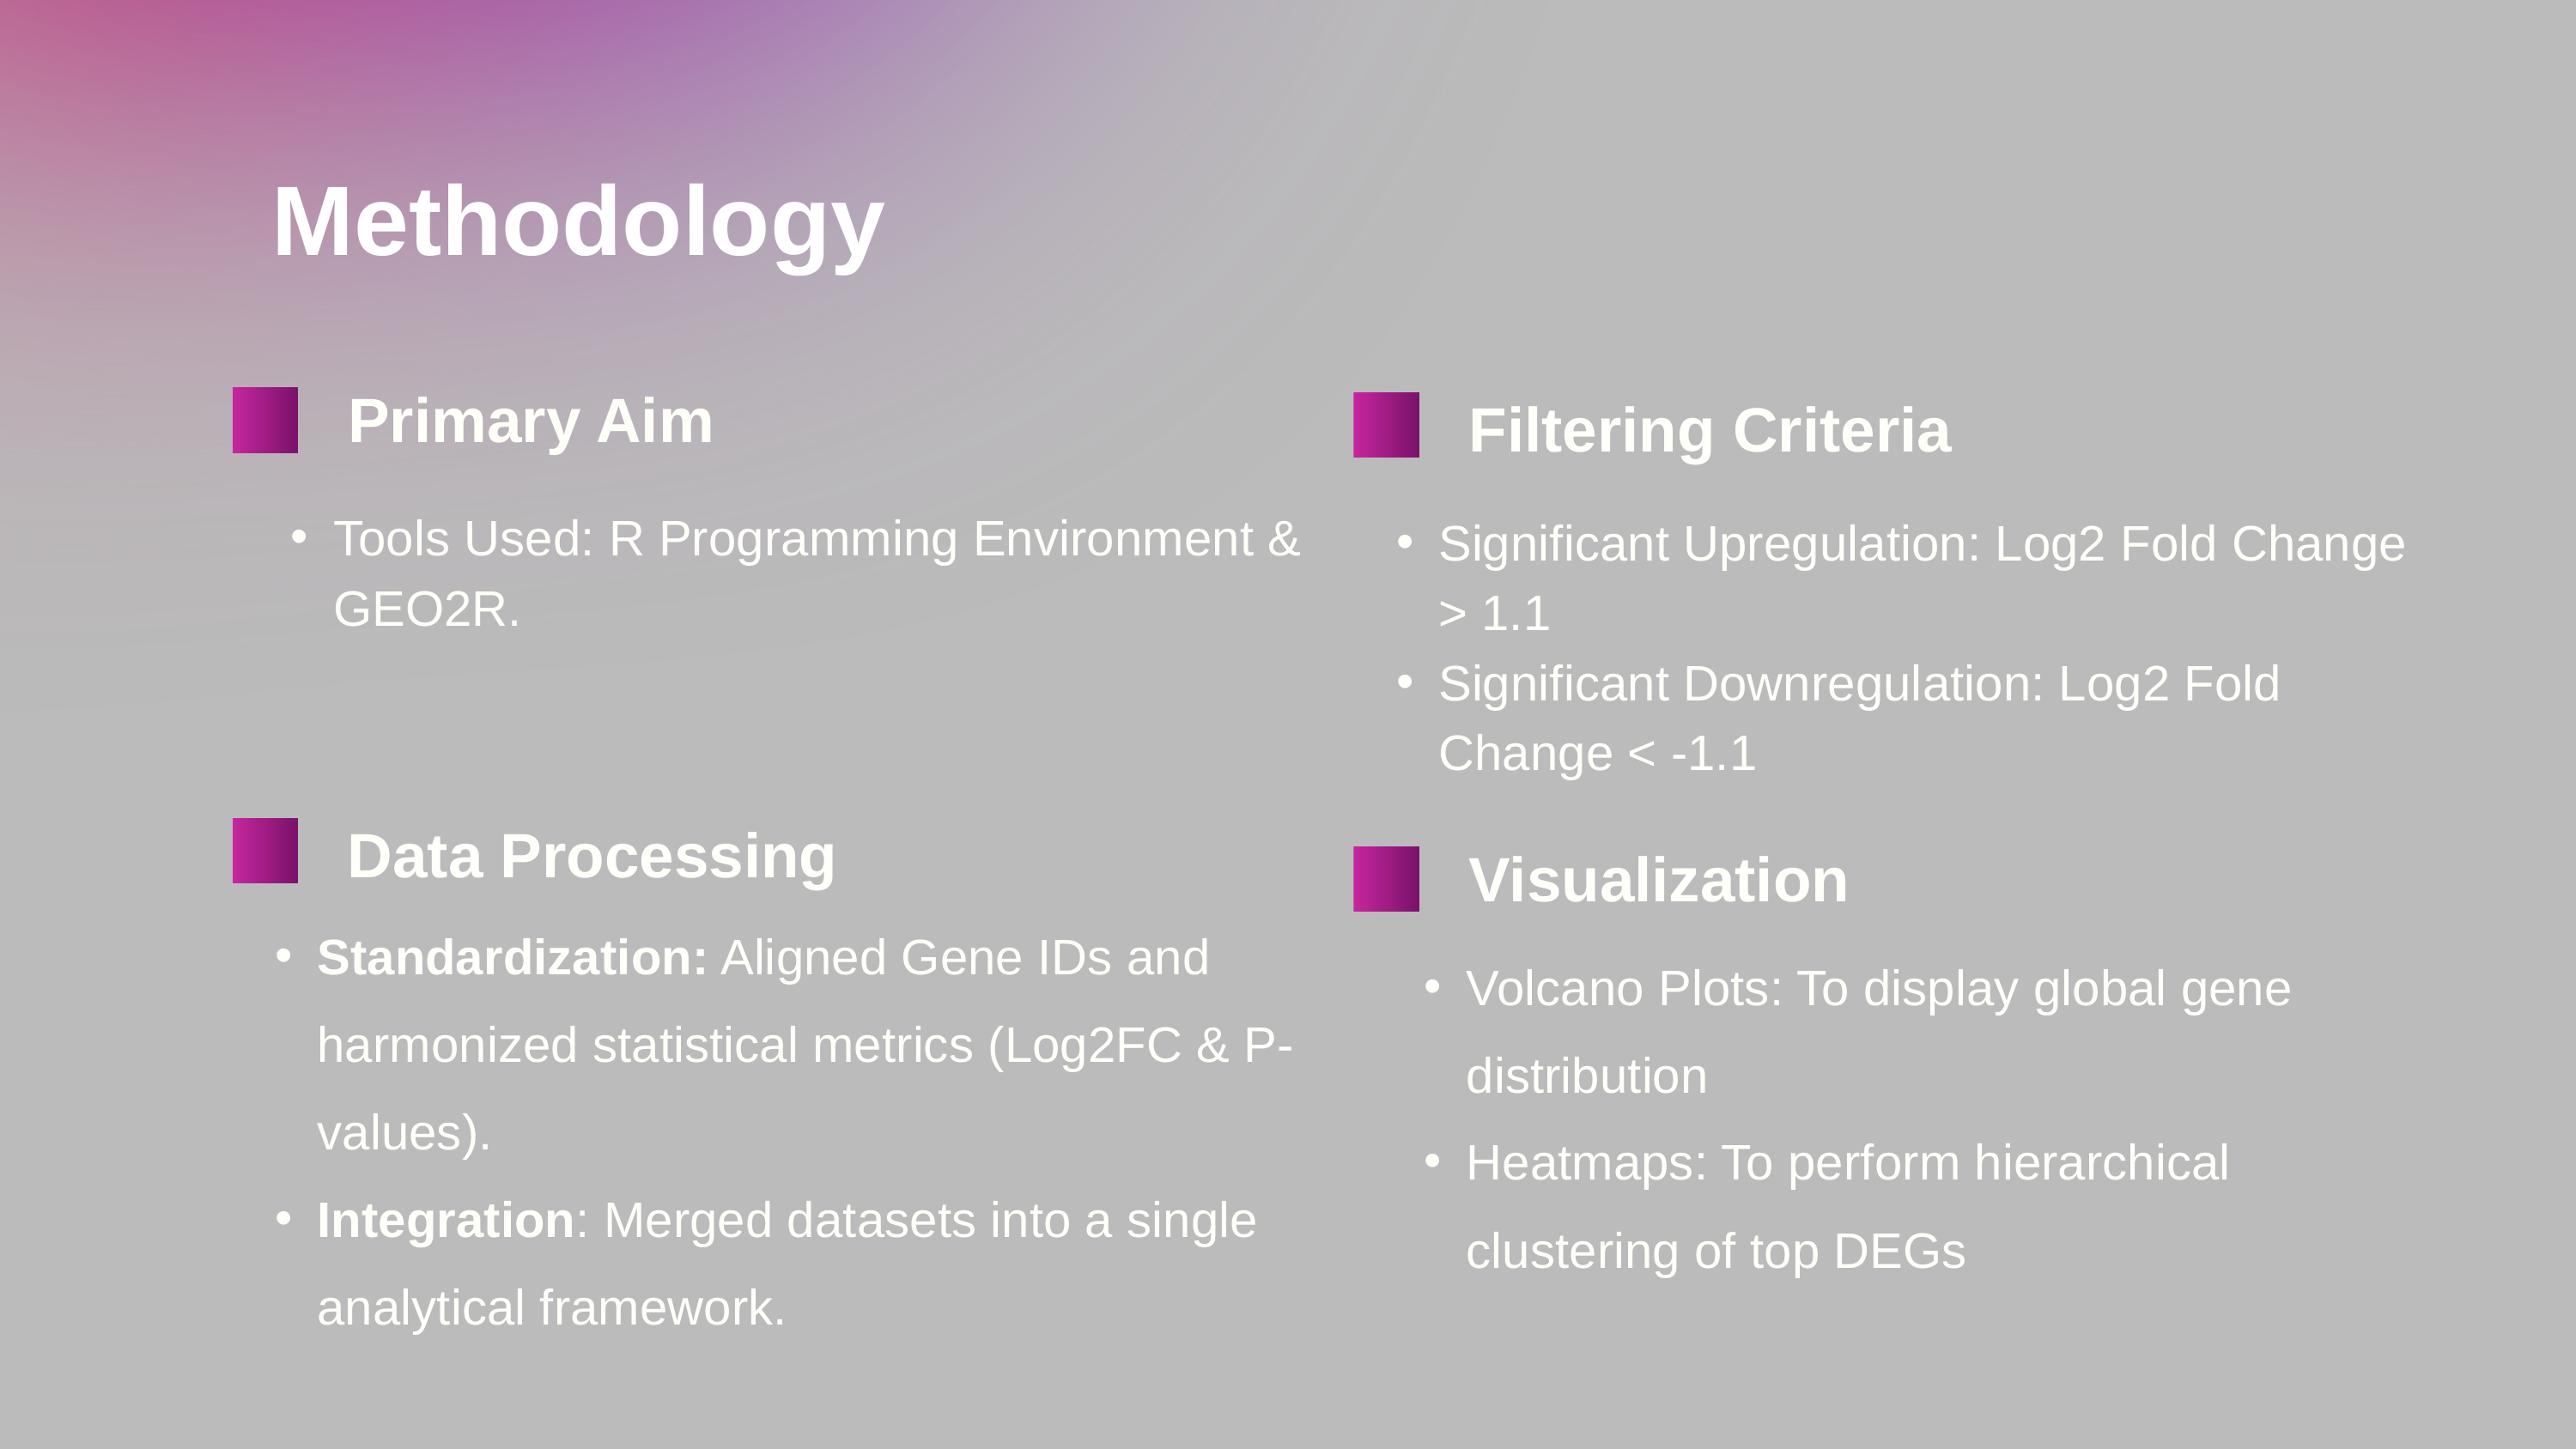

Methodology
Primary Aim
Filtering Criteria

Tools Used: R Programming Environment & GEO2R.
Significant Upregulation: Log2 Fold Change > 1.1
Significant Downregulation: Log2 Fold Change < -1.1

Data Processing

Visualization

Standardization: Aligned Gene IDs and harmonized statistical metrics (Log2FC & P-values).
Integration: Merged datasets into a single analytical framework.
Volcano Plots: To display global gene distribution
Heatmaps: To perform hierarchical clustering of top DEGs